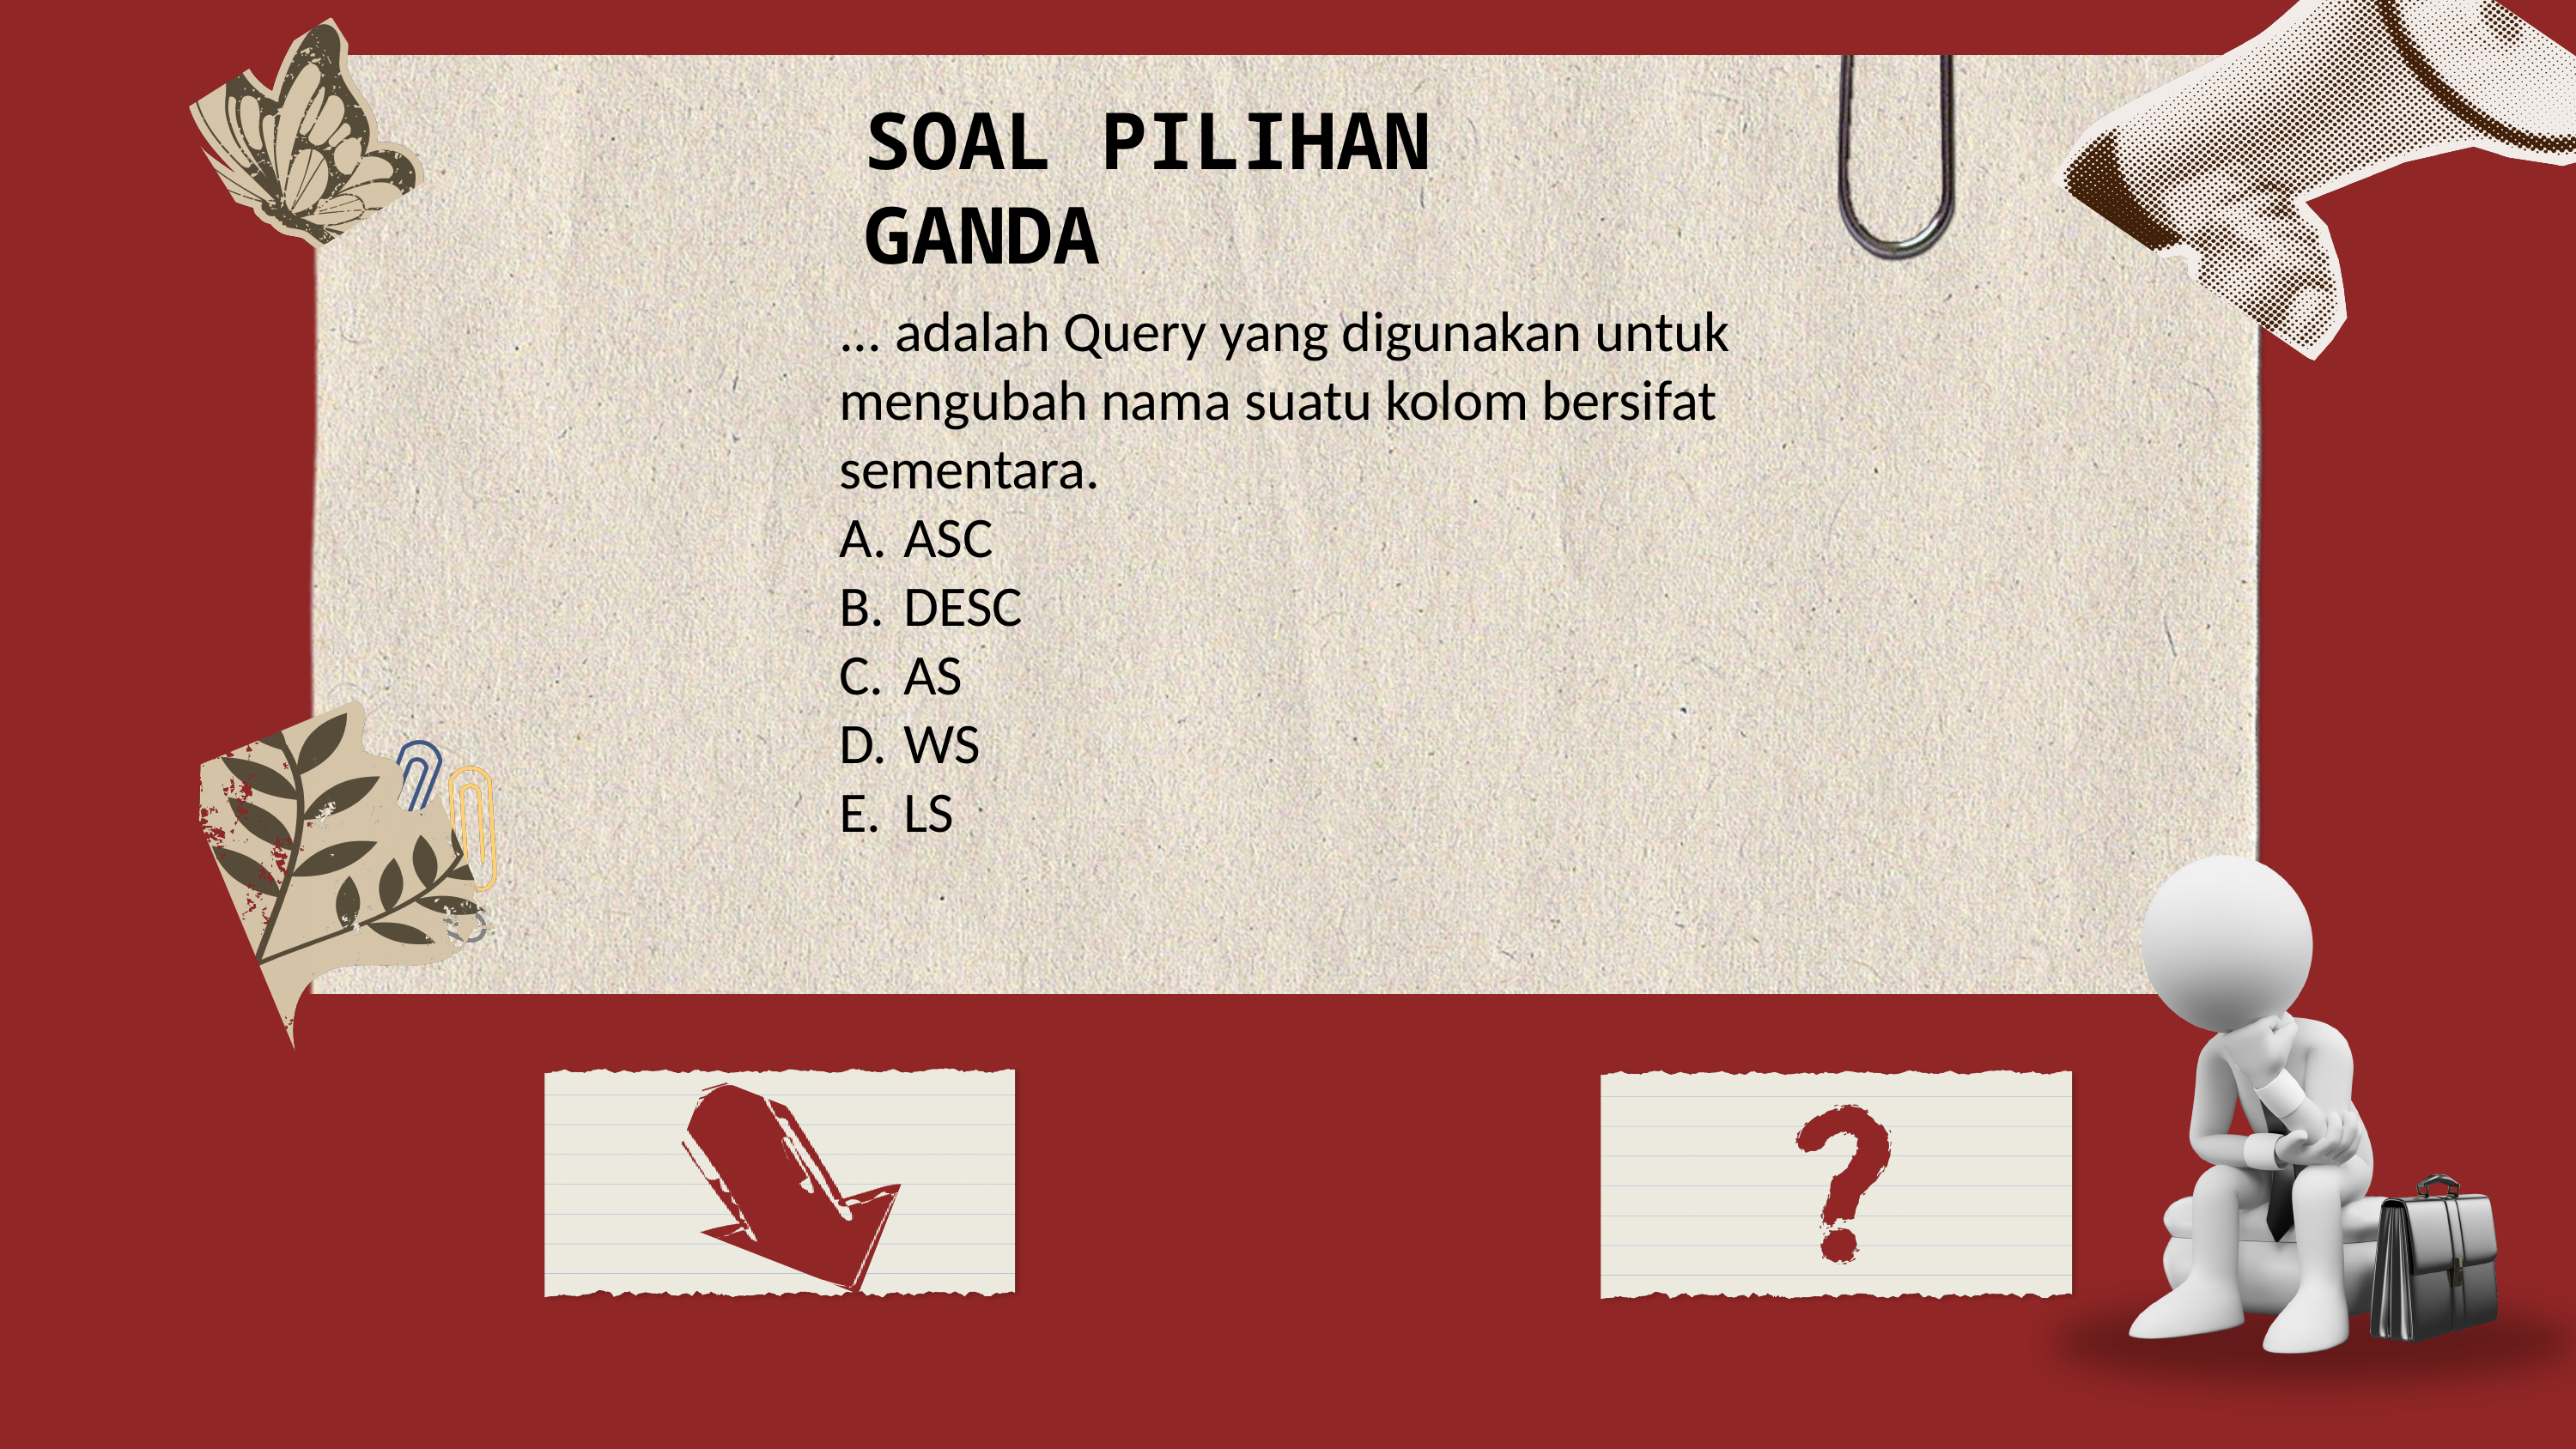

SOAL PILIHAN GANDA
... adalah Query yang digunakan untuk mengubah nama suatu kolom bersifat sementara.
ASC
DESC
AS
WS
LS